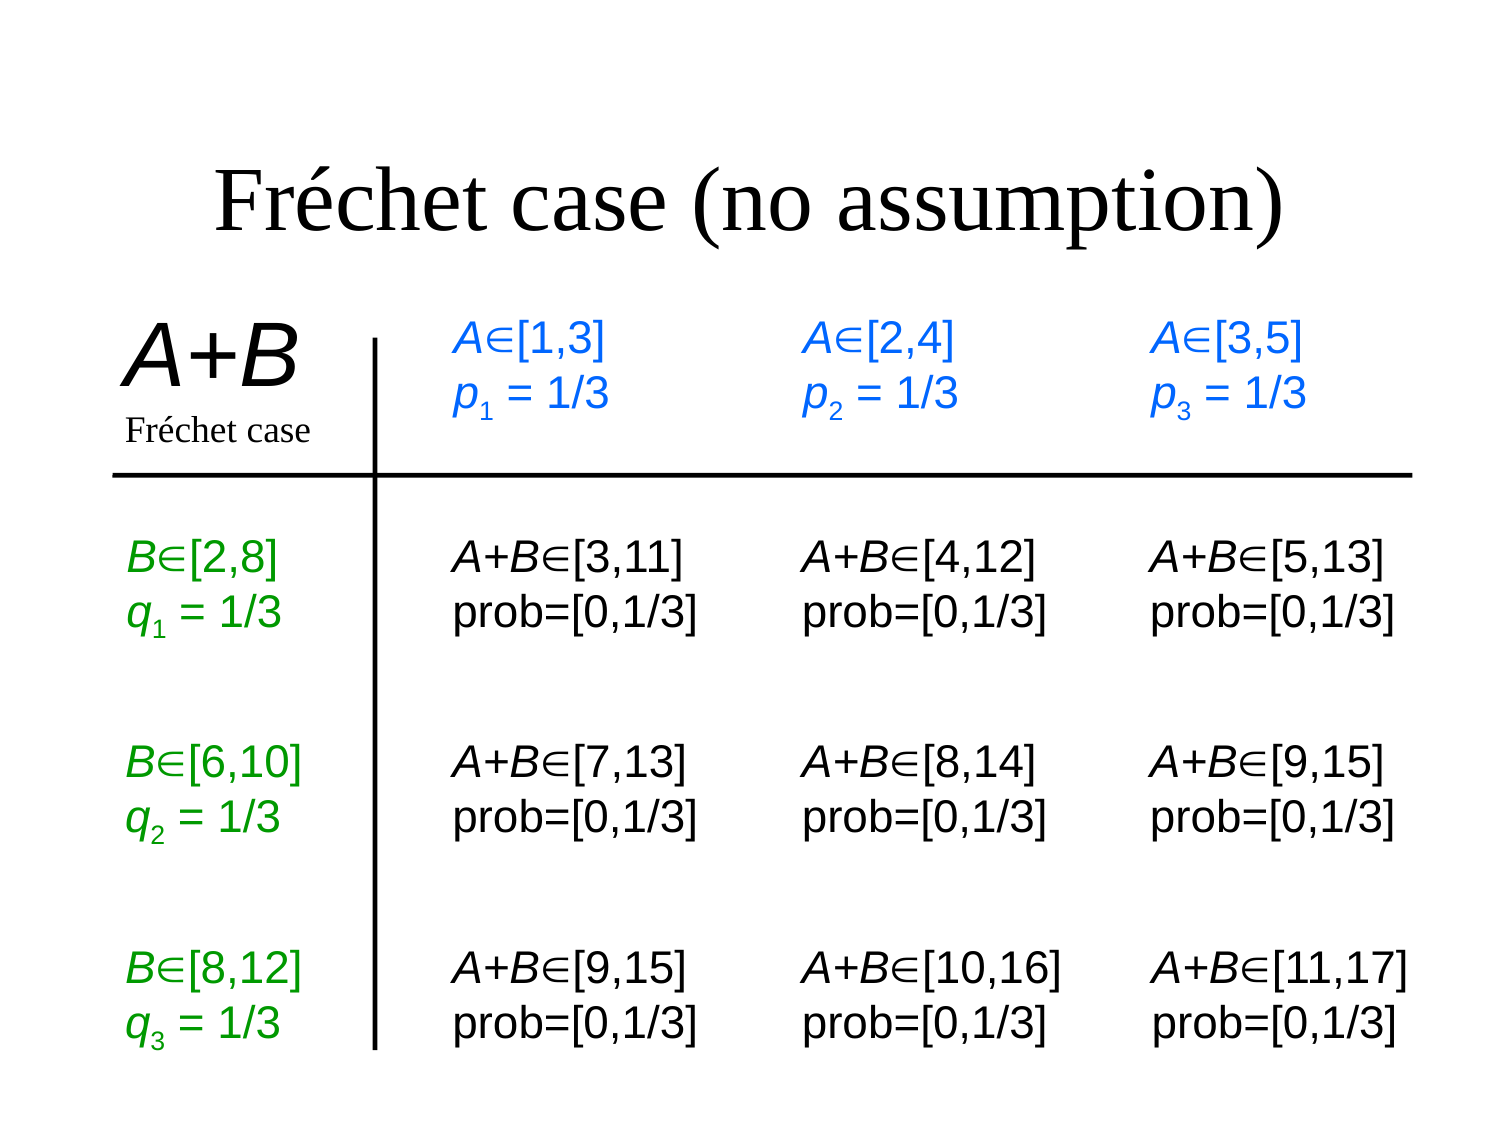

# Fréchet case (no assumption)
A+B
Fréchet case
A∈[1,3]
p1 = 1/3
A∈[2,4]
p2 = 1/3
A∈[3,5]
p3 = 1/3

B∈[2,8]
q1 = 1/3
A+B∈[3,11]
prob=[0,1/3]
A+B∈[4,12]
prob=[0,1/3]
A+B∈[5,13]
prob=[0,1/3]
B∈[6,10]
q2 = 1/3
A+B∈[7,13]
prob=[0,1/3]
A+B∈[8,14]
prob=[0,1/3]
A+B∈[9,15]
prob=[0,1/3]
B∈[8,12]
q3 = 1/3
A+B∈[9,15]
prob=[0,1/3]
A+B∈[10,16]
prob=[0,1/3]
A+B∈[11,17]
prob=[0,1/3]